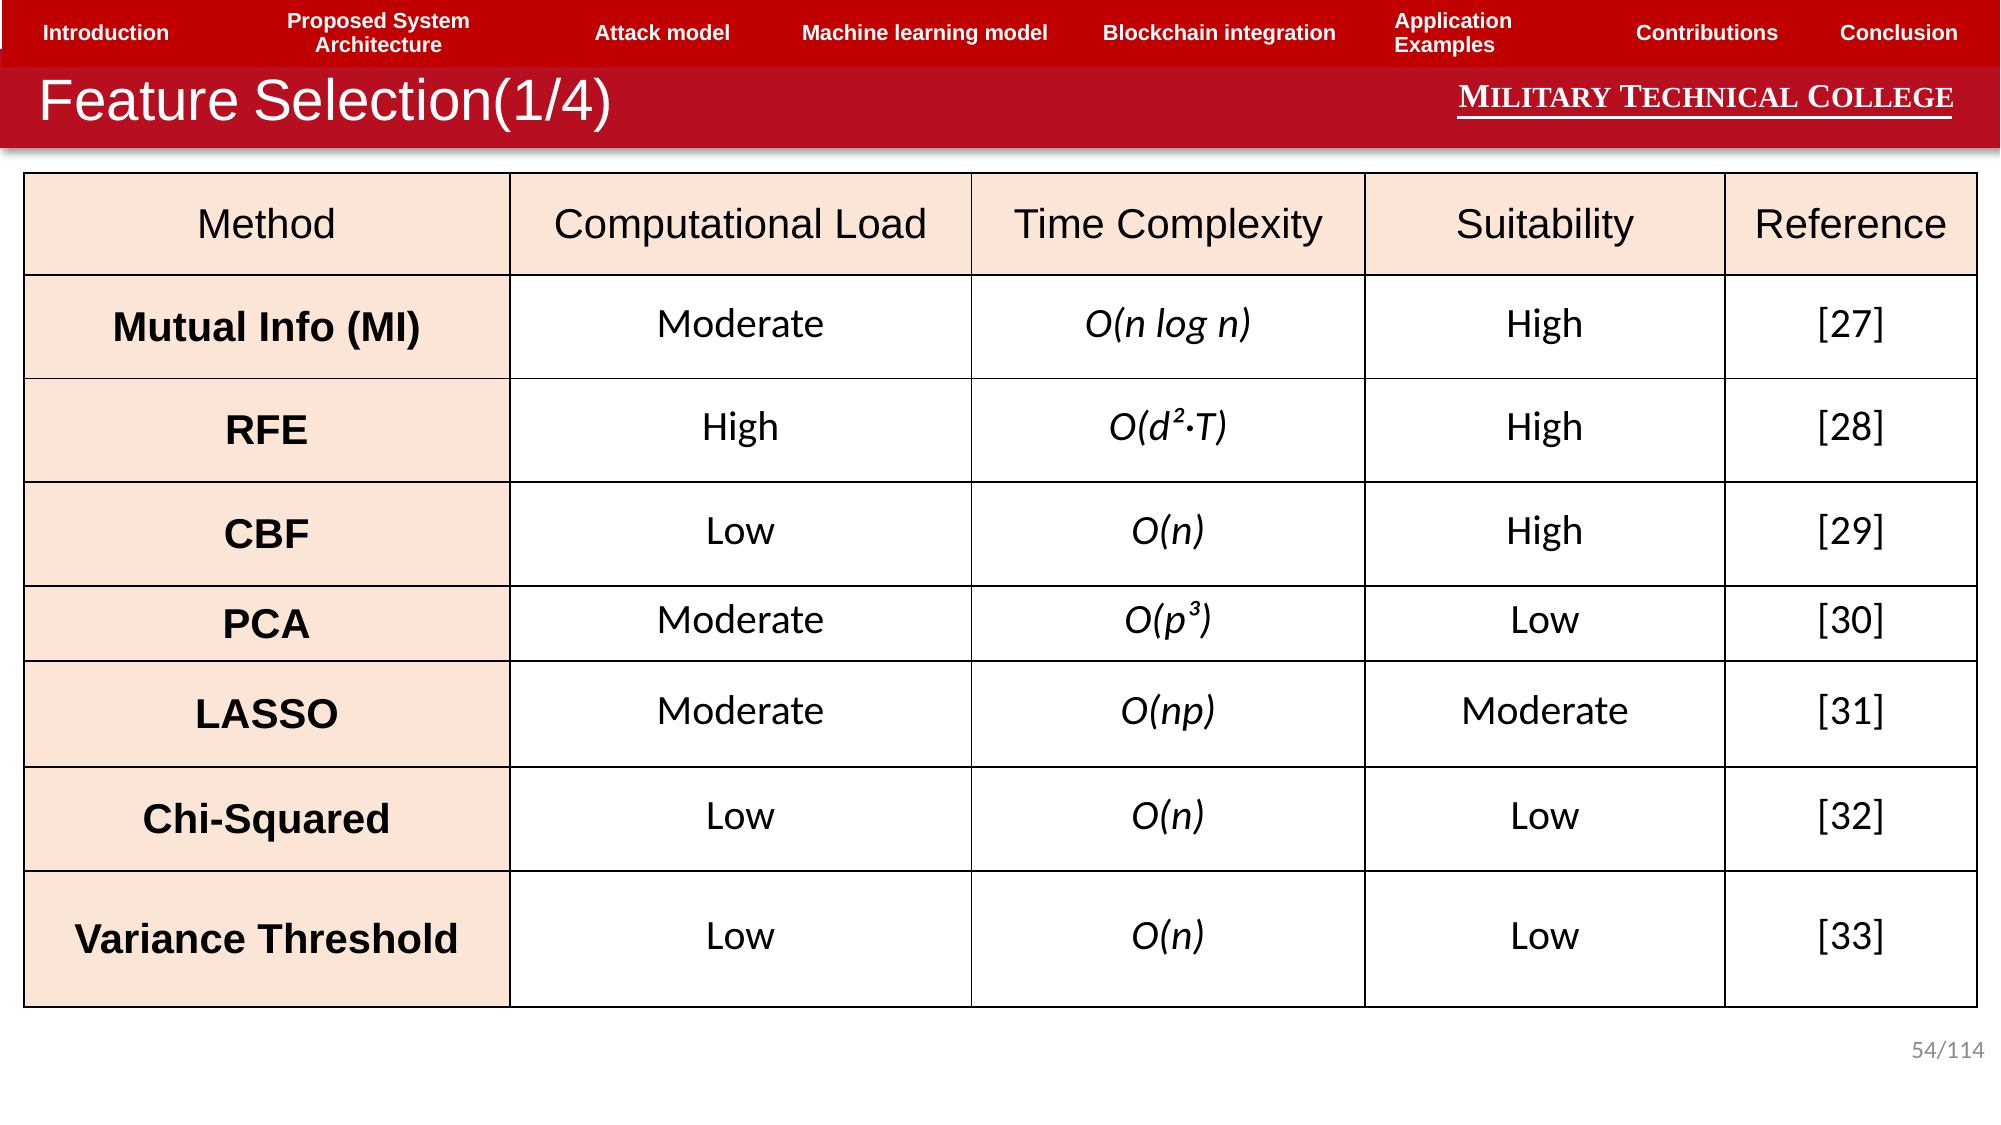

| Introduction | Proposed System Architecture | Attack model | Machine learning model | Blockchain integration | Application Examples | Contributions | Conclusion |
| --- | --- | --- | --- | --- | --- | --- | --- |

Feature Selection(1/4)
MILITARY TECHNICAL COLLEGE
| Method | Computational Load | Time Complexity | Suitability | Reference |
| --- | --- | --- | --- | --- |
| Mutual Info (MI) | Moderate | O(n log n) | High | [27] |
| RFE | High | O(d²·T) | High | [28] |
| CBF | Low | O(n) | High | [29] |
| PCA | Moderate | O(p³) | Low | [30] |
| LASSO | Moderate | O(np) | Moderate | [31] |
| Chi-Squared | Low | O(n) | Low | [32] |
| Variance Threshold | Low | O(n) | Low | [33] |